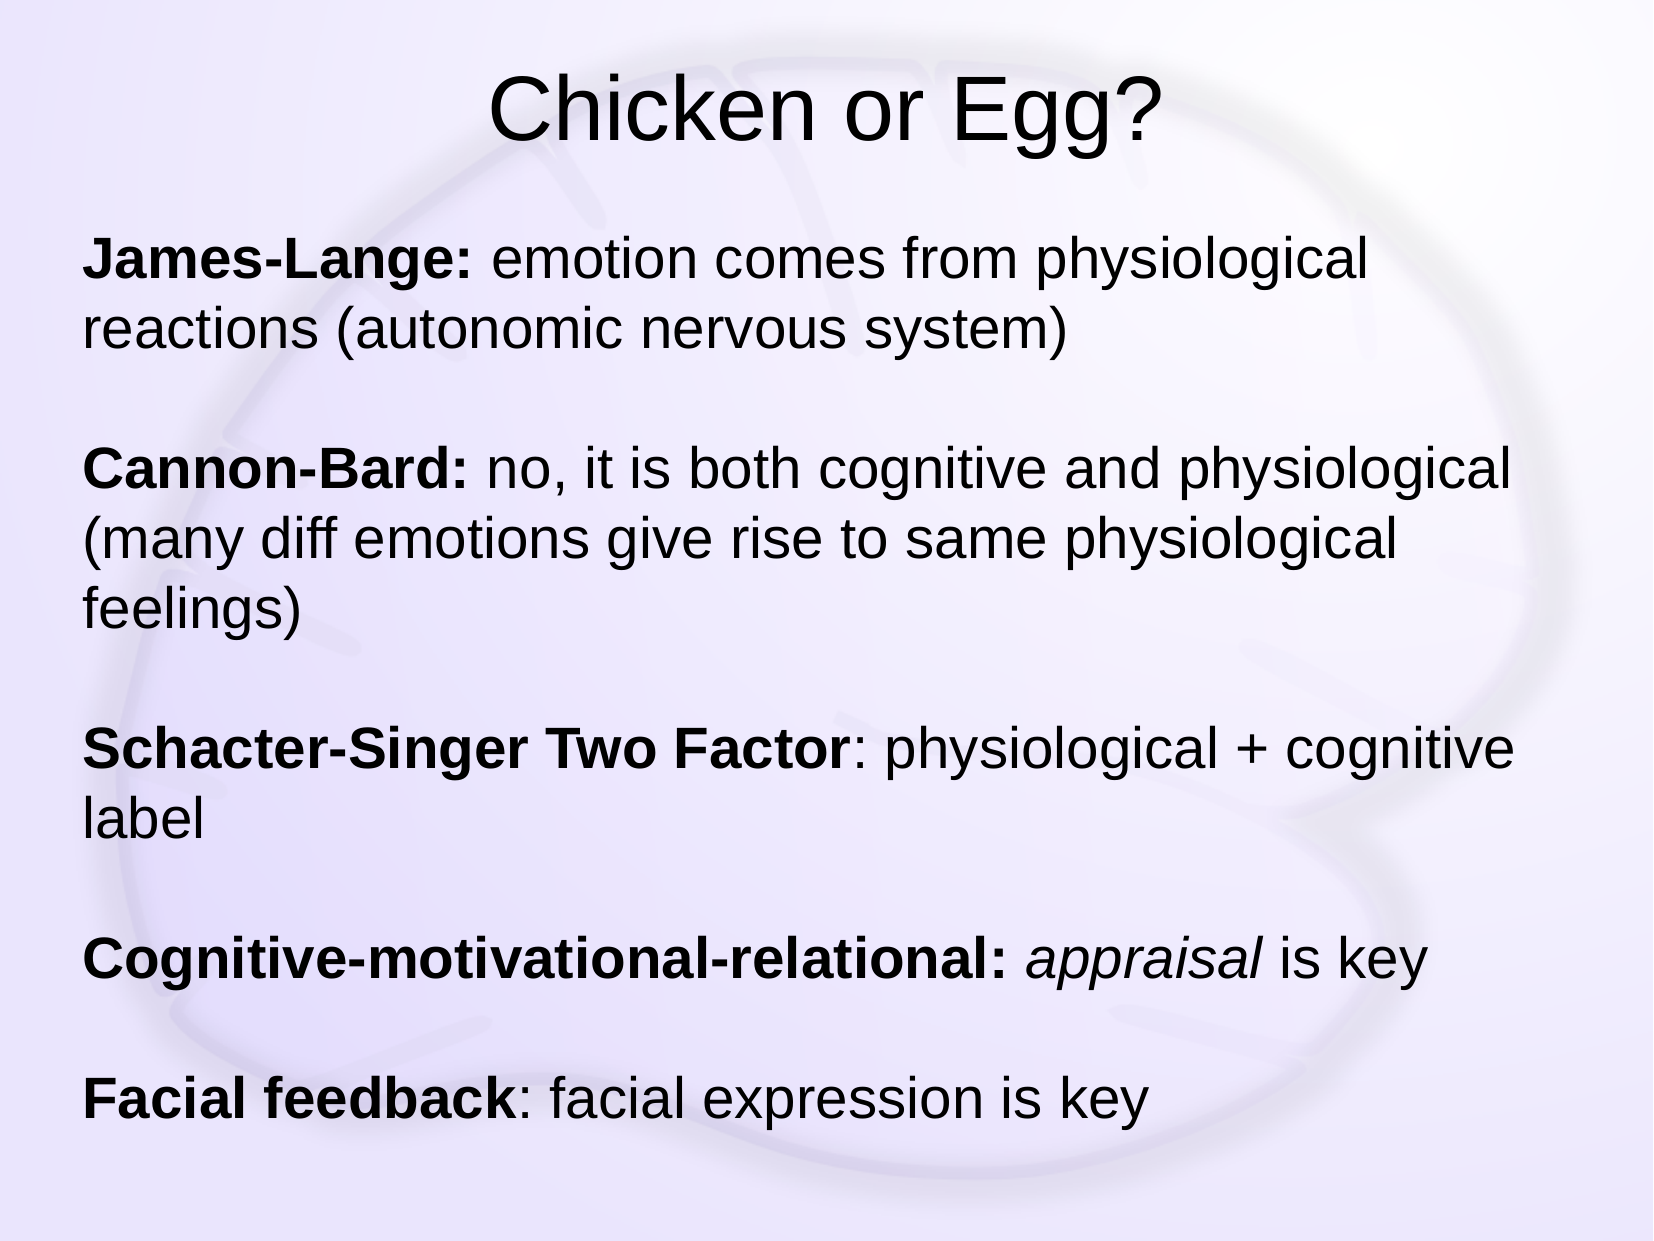

# Chicken or Egg?
James-Lange: emotion comes from physiological reactions (autonomic nervous system)

Cannon-Bard: no, it is both cognitive and physiological (many diff emotions give rise to same physiological feelings)

Schacter-Singer Two Factor: physiological + cognitive label

Cognitive-motivational-relational: appraisal is key

Facial feedback: facial expression is key